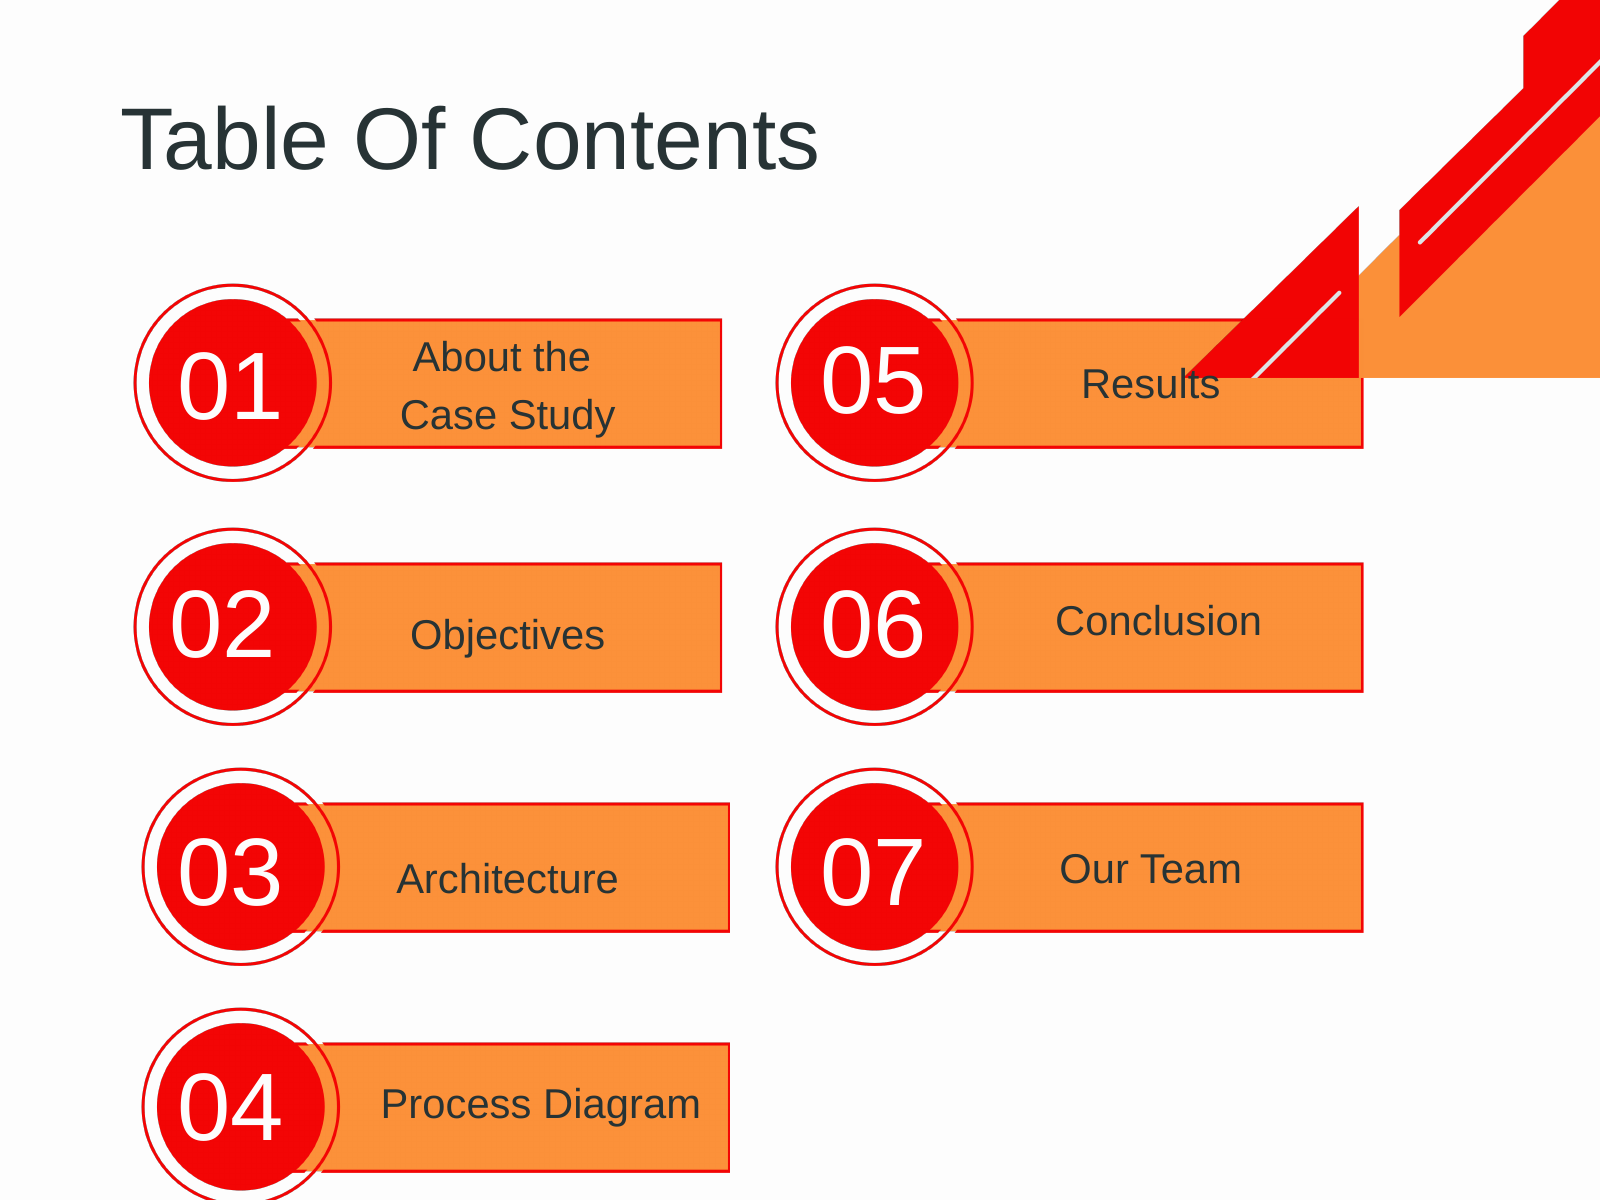

Table Of Contents

About the
Case Study
05
01
Results

02
06
Conclusion
Objectives

03
07
Our Team
Architecture

04
Process Diagram